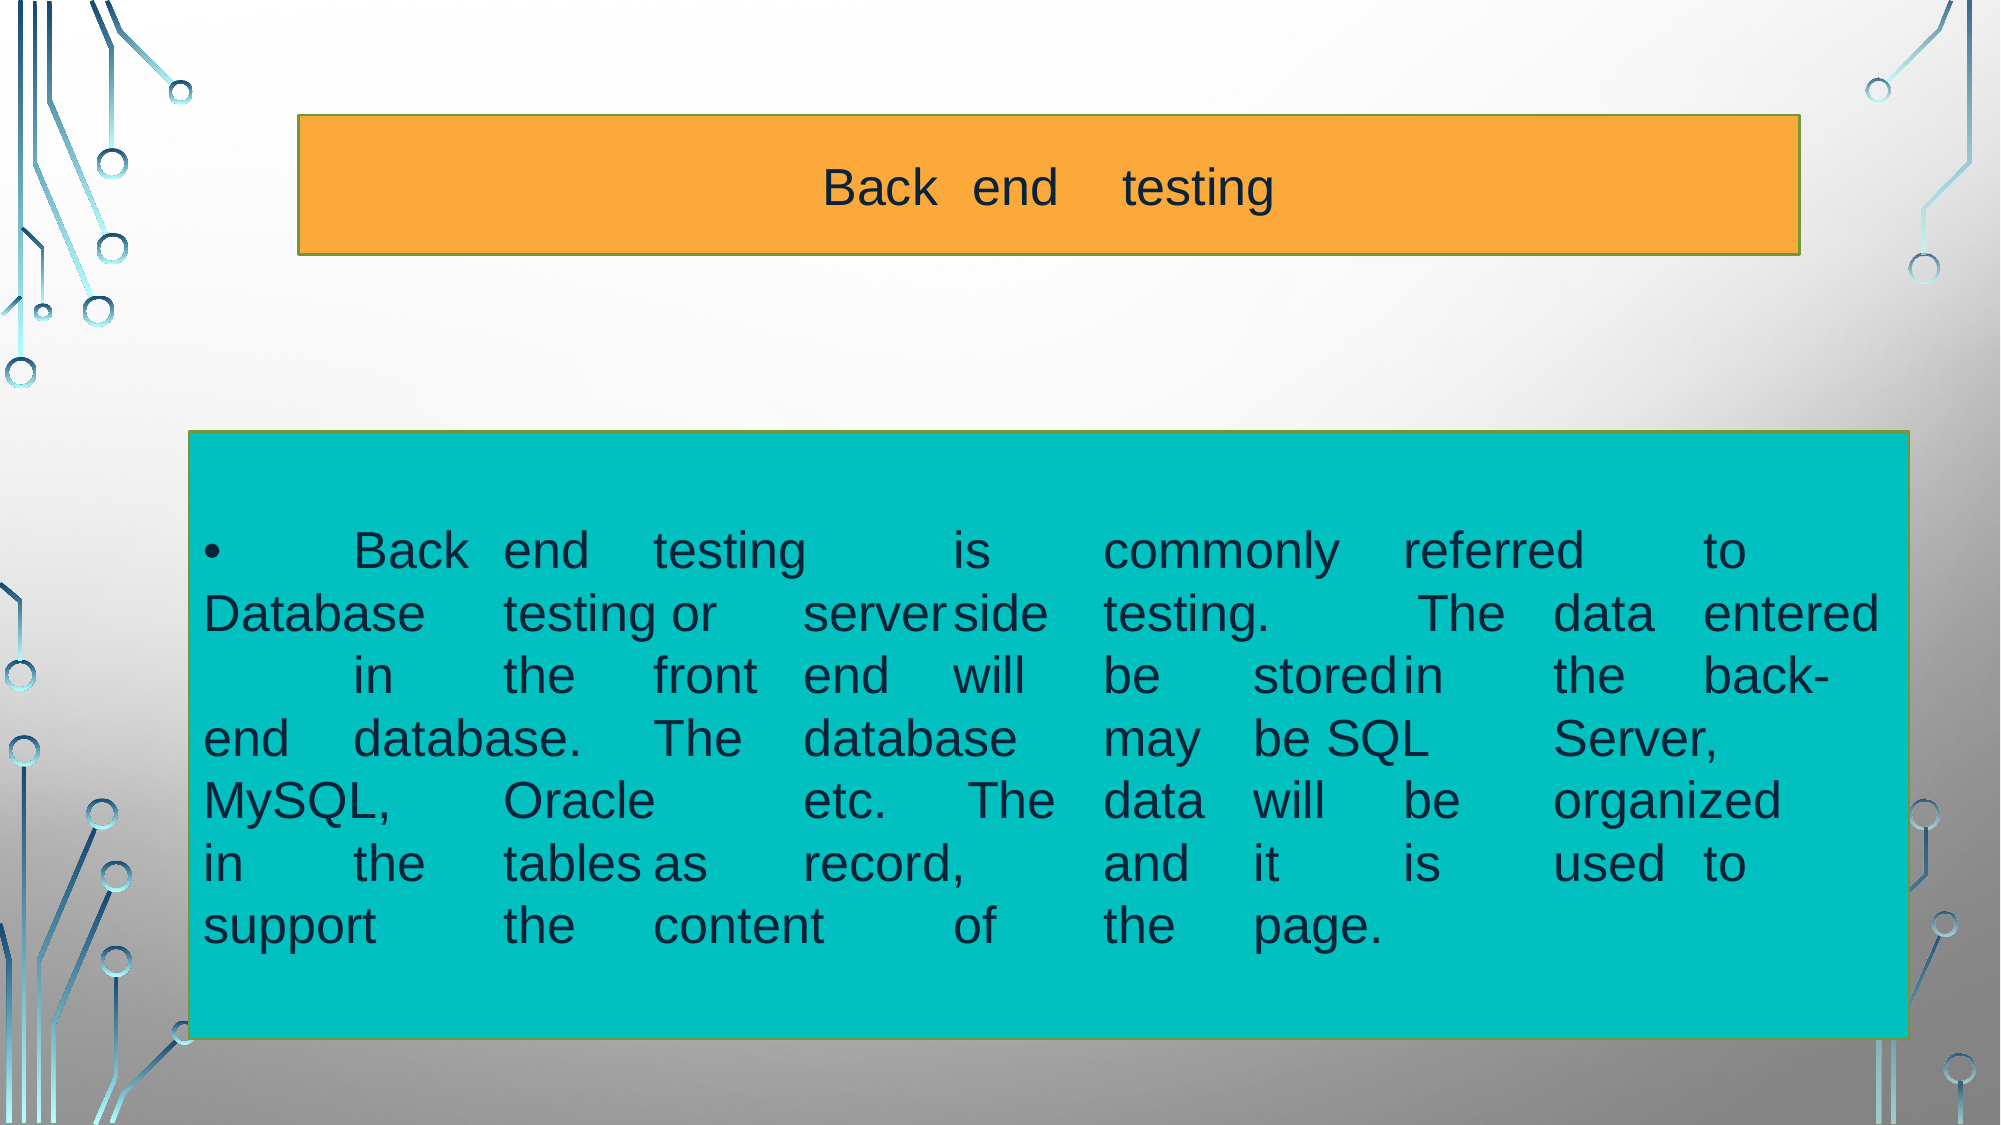

Back	end	testing
• 	Back	end	testing	is	commonly	referred	to	Database	testing or	server	side	testing.	 The	data	entered	in	the	front	end	will	be	stored	in	the	back-end	database.	The	database	may	be SQL	Server,	MySQL,	Oracle 	etc.	 The	data	will	be	organized	in	the	tables	as	record,	and	it	is	used	to	support	the	content	of	the	page.